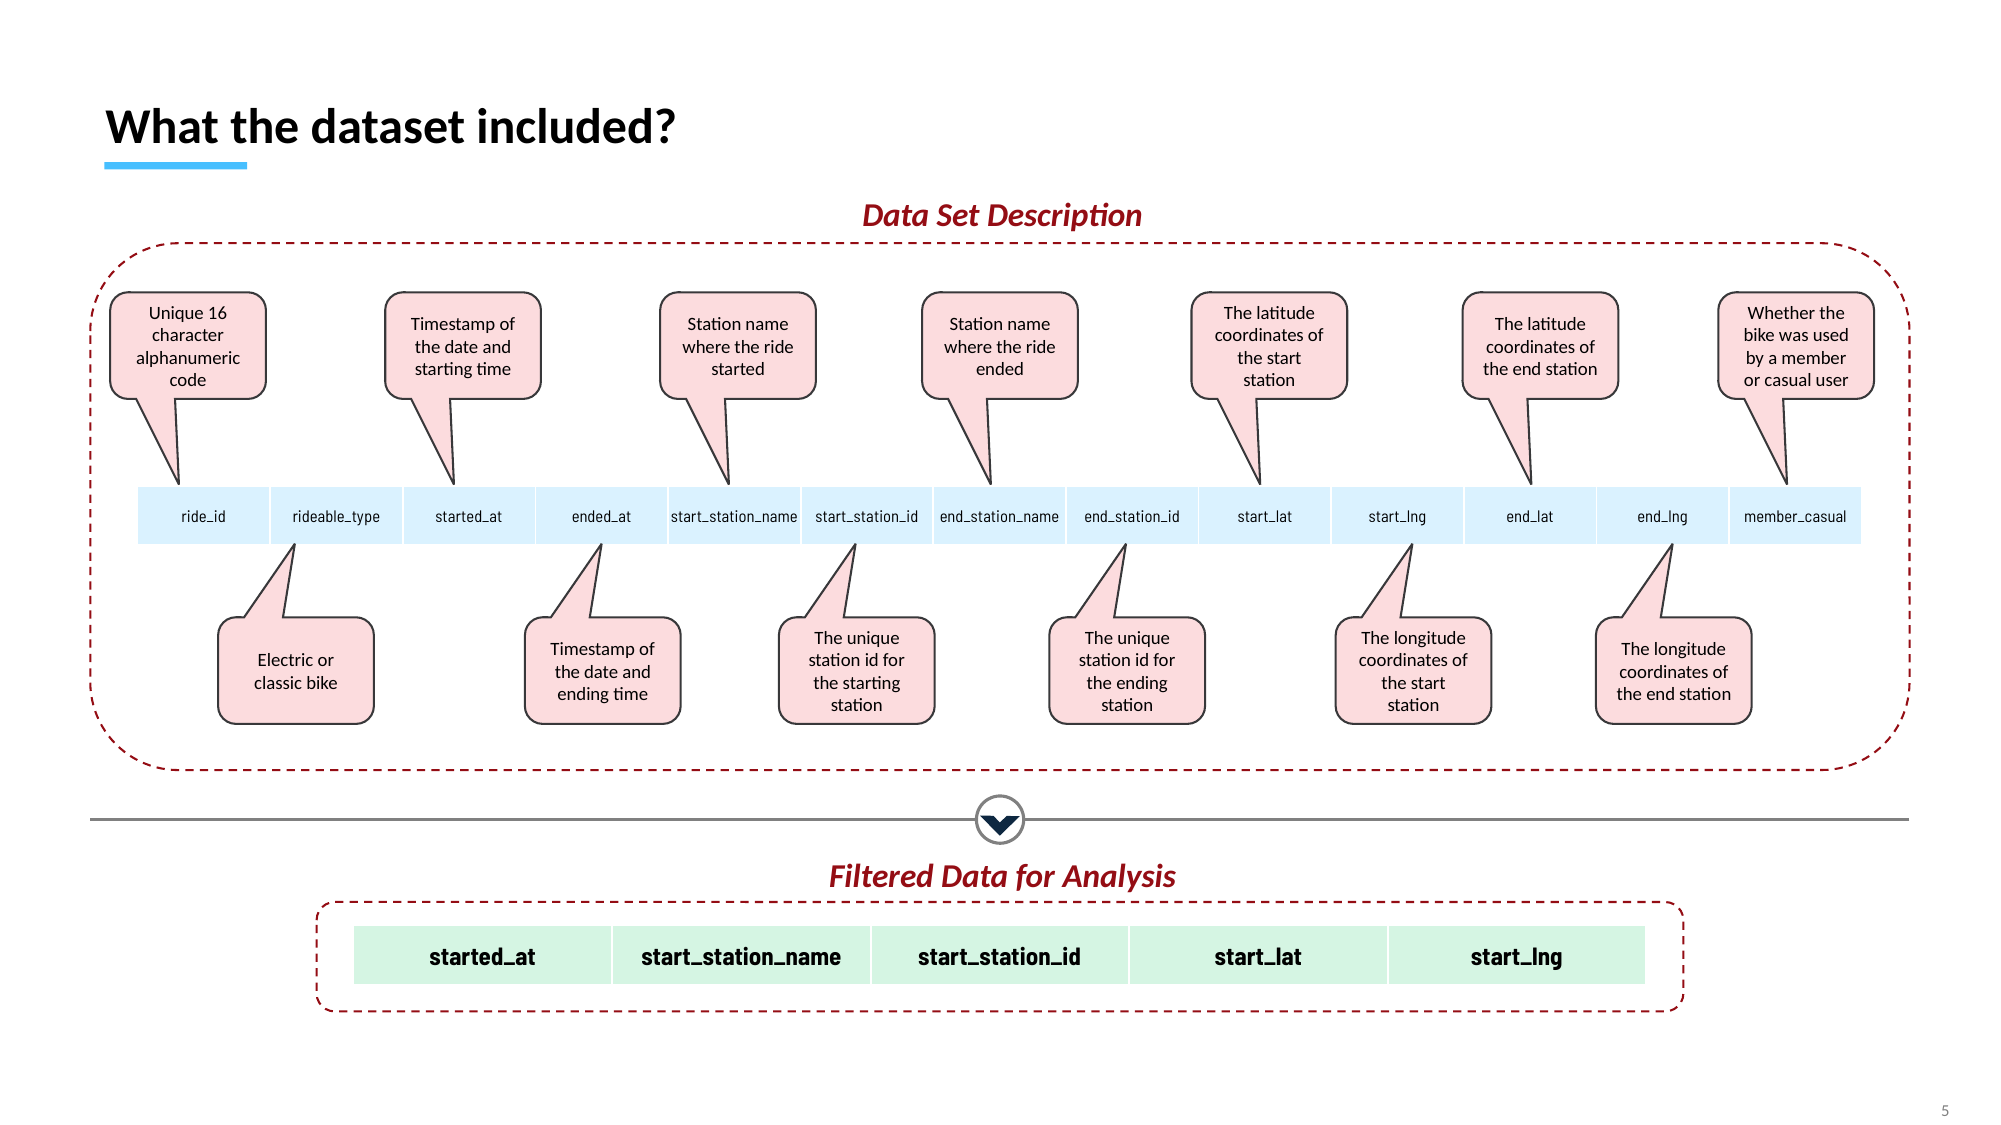

What the dataset included?
Data Set Description

Unique 16 character alphanumeric code
Timestamp of the date and starting time
Station name where the ride started
Station name where the ride ended
The latitude coordinates of the start station
The latitude coordinates of the end station
Whether the bike was used by a member or casual user
| ride\_id | rideable\_type | started\_at | ended\_at | start\_station\_name | start\_station\_id | end\_station\_name | end\_station\_id | start\_lat | start\_lng | end\_lat | end\_lng | member\_casual |
| --- | --- | --- | --- | --- | --- | --- | --- | --- | --- | --- | --- | --- |
Electric or classic bike
Timestamp of the date and ending time
The unique station id for the starting station
The unique station id for the ending station
The longitude coordinates of the start station
The longitude coordinates of the end station

Filtered Data for Analysis

| started\_at | start\_station\_name | start\_station\_id | start\_lat | start\_lng |
| --- | --- | --- | --- | --- |
5